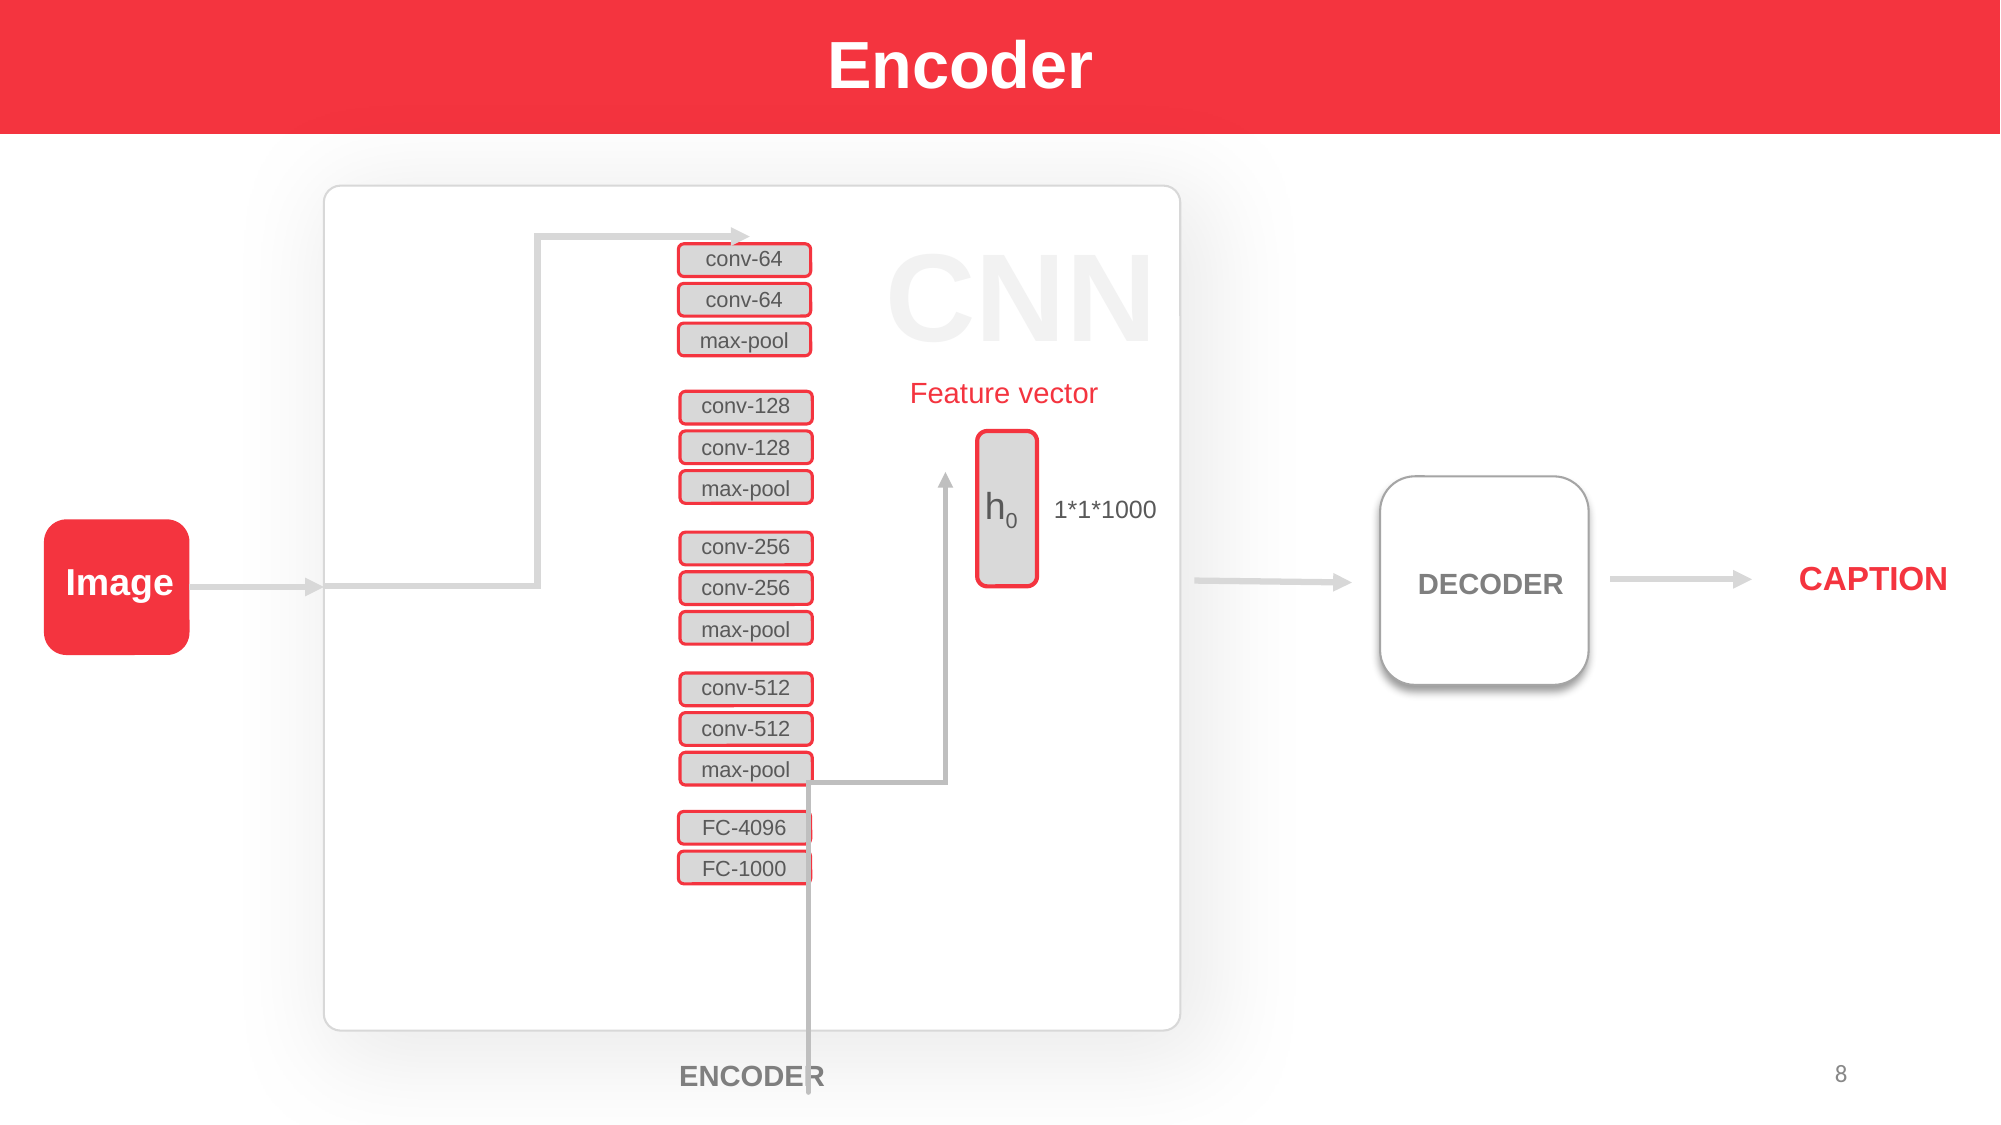

Encoder

CNN
conv-64

conv-64
max-pool
Feature vector
conv-128

conv-128
max-pool

h0
1*1*1000

CAPTION
DECODER

conv-256

conv-256
max-pool
Image
conv-512

conv-512
max-pool
FC-4096

FC-1000

8
ENCODER